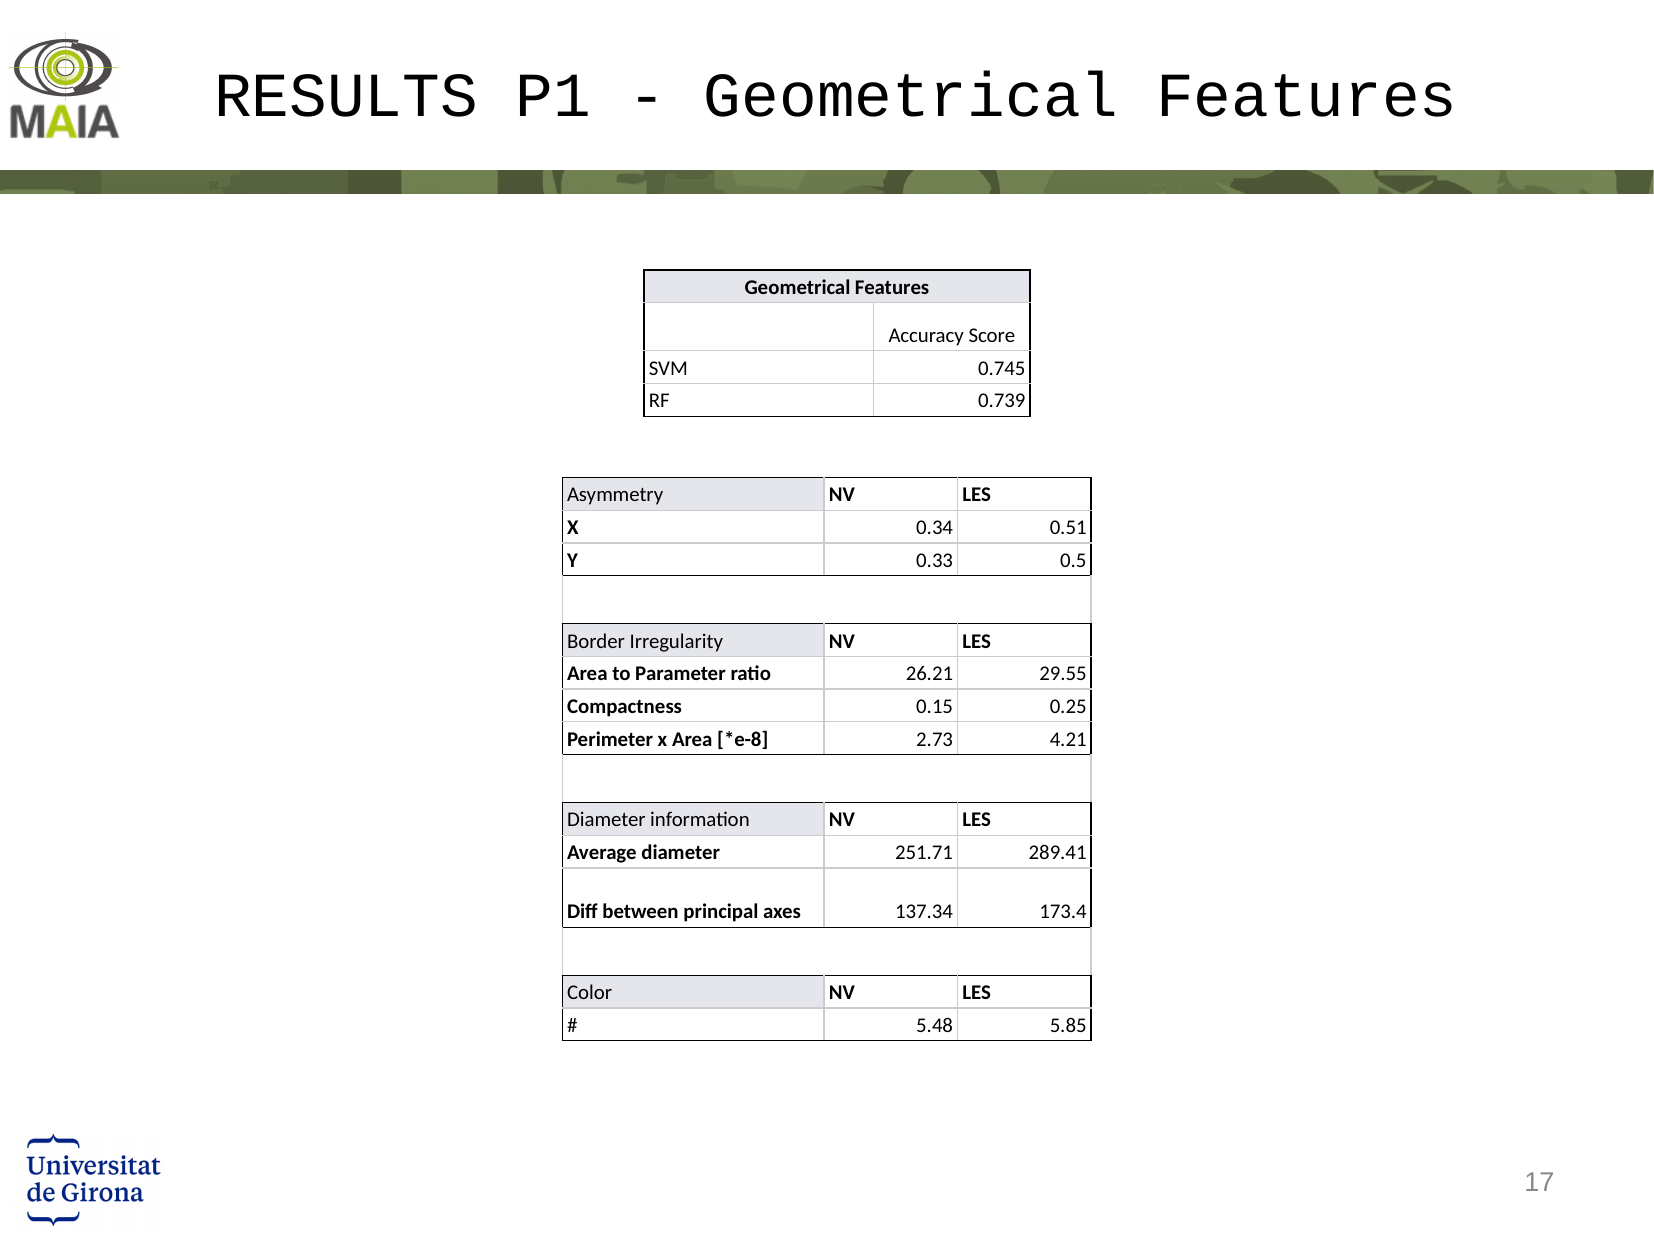

# RESULTS P1 - Geometrical Features
| Geometrical Features |  |
| --- | --- |
|  | Accuracy Score |
| SVM | 0.745 |
| RF | 0.739 |
| Asymmetry | NV | LES |
| --- | --- | --- |
| X | 0.34 | 0.51 |
| Y | 0.33 | 0.5 |
|  |  |  |
| Border Irregularity | NV | LES |
| Area to Parameter ratio | 26.21 | 29.55 |
| Compactness | 0.15 | 0.25 |
| Perimeter x Area [\*e-8] | 2.73 | 4.21 |
|  |  |  |
| Diameter information | NV | LES |
| Average diameter | 251.71 | 289.41 |
| Diff between principal axes | 137.34 | 173.4 |
|  |  |  |
| Color | NV | LES |
| # | 5.48 | 5.85 |
17